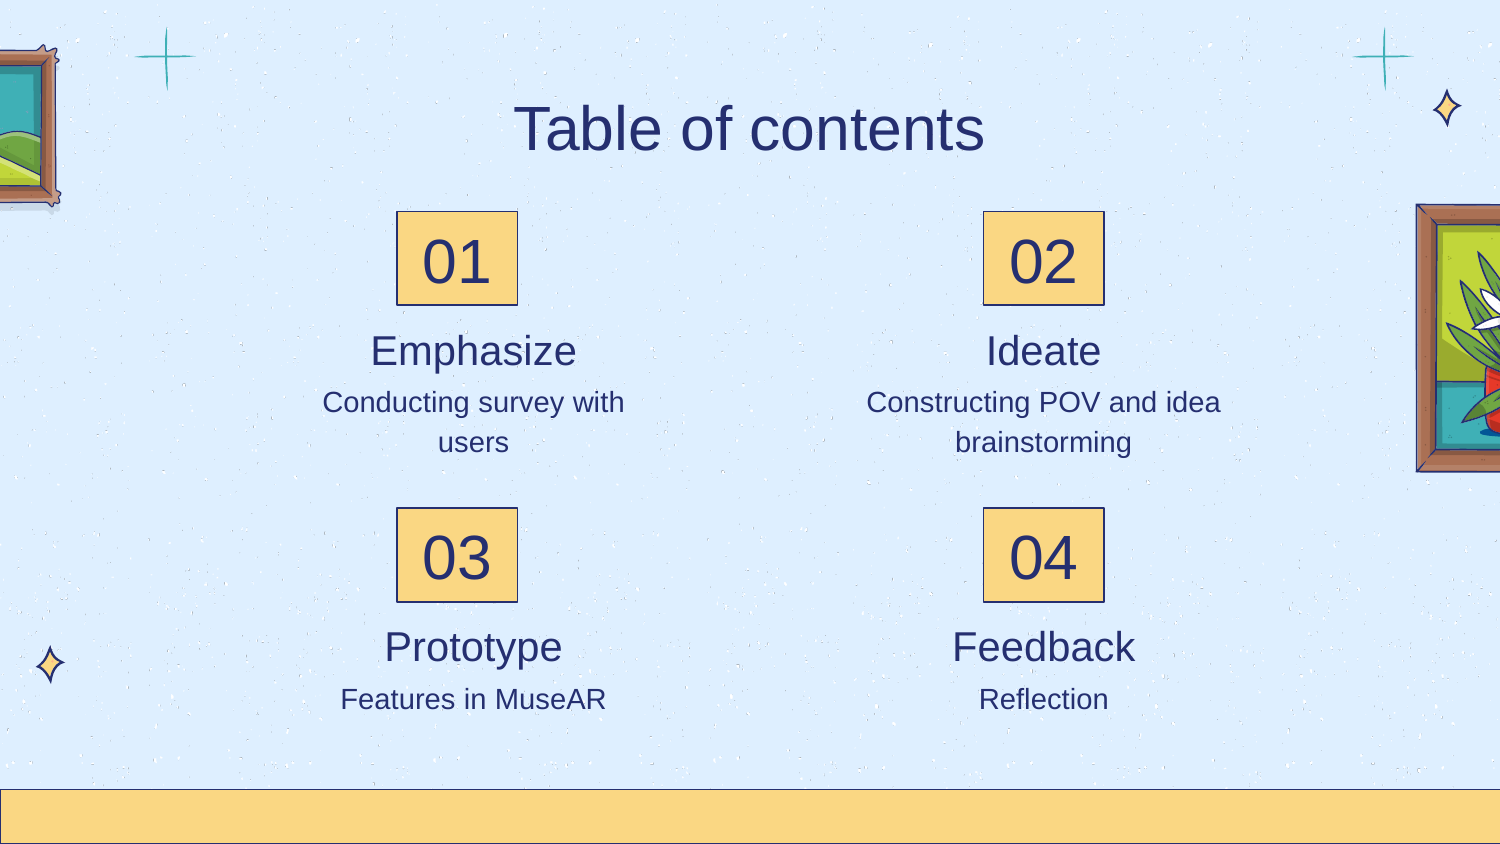

# Table of contents
01
02
Emphasize
Ideate
Conducting survey with users
Constructing POV and idea brainstorming
03
04
Prototype
Feedback
Features in MuseAR
Reflection